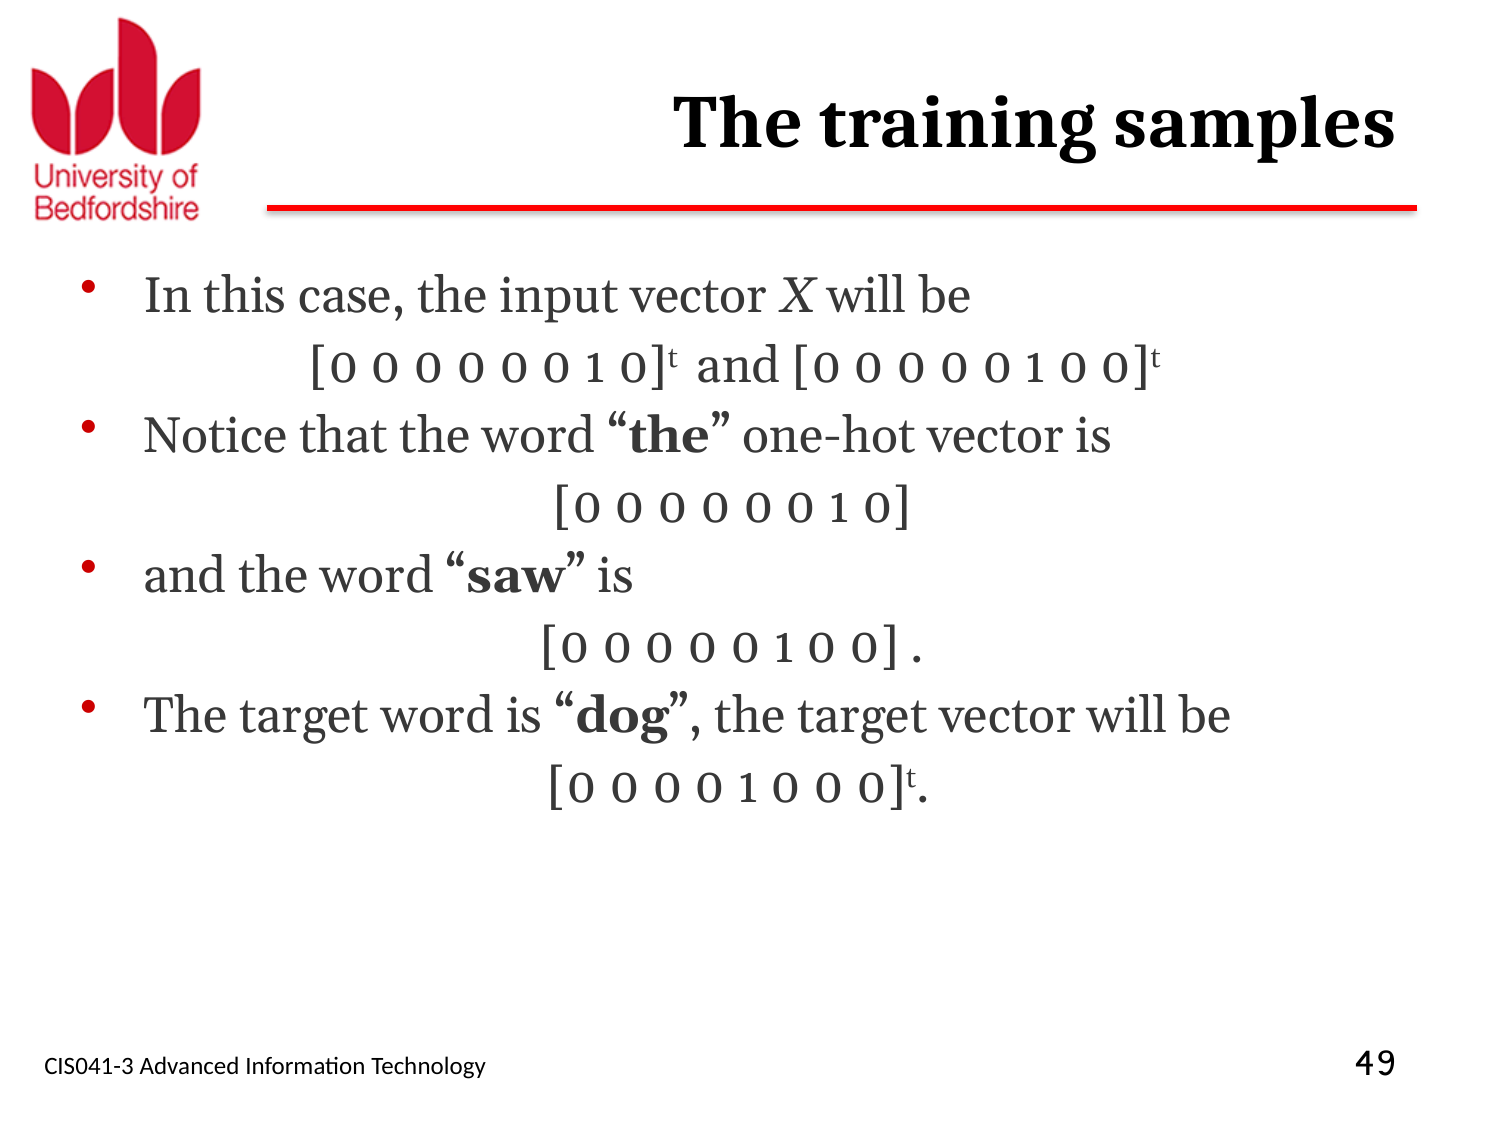

# The training samples
In this case, the input vector X will be
[0 0 0 0 0 0 1 0]t  and [0 0 0 0 0 1 0 0]t
Notice that the word “the” one-hot vector is
[0 0 0 0 0 0 1 0]
and the word “saw” is
[0 0 0 0 0 1 0 0] .
The target word is “dog”, the target vector will be
[0 0 0 0 1 0 0 0]t.
CIS041-3 Advanced Information Technology